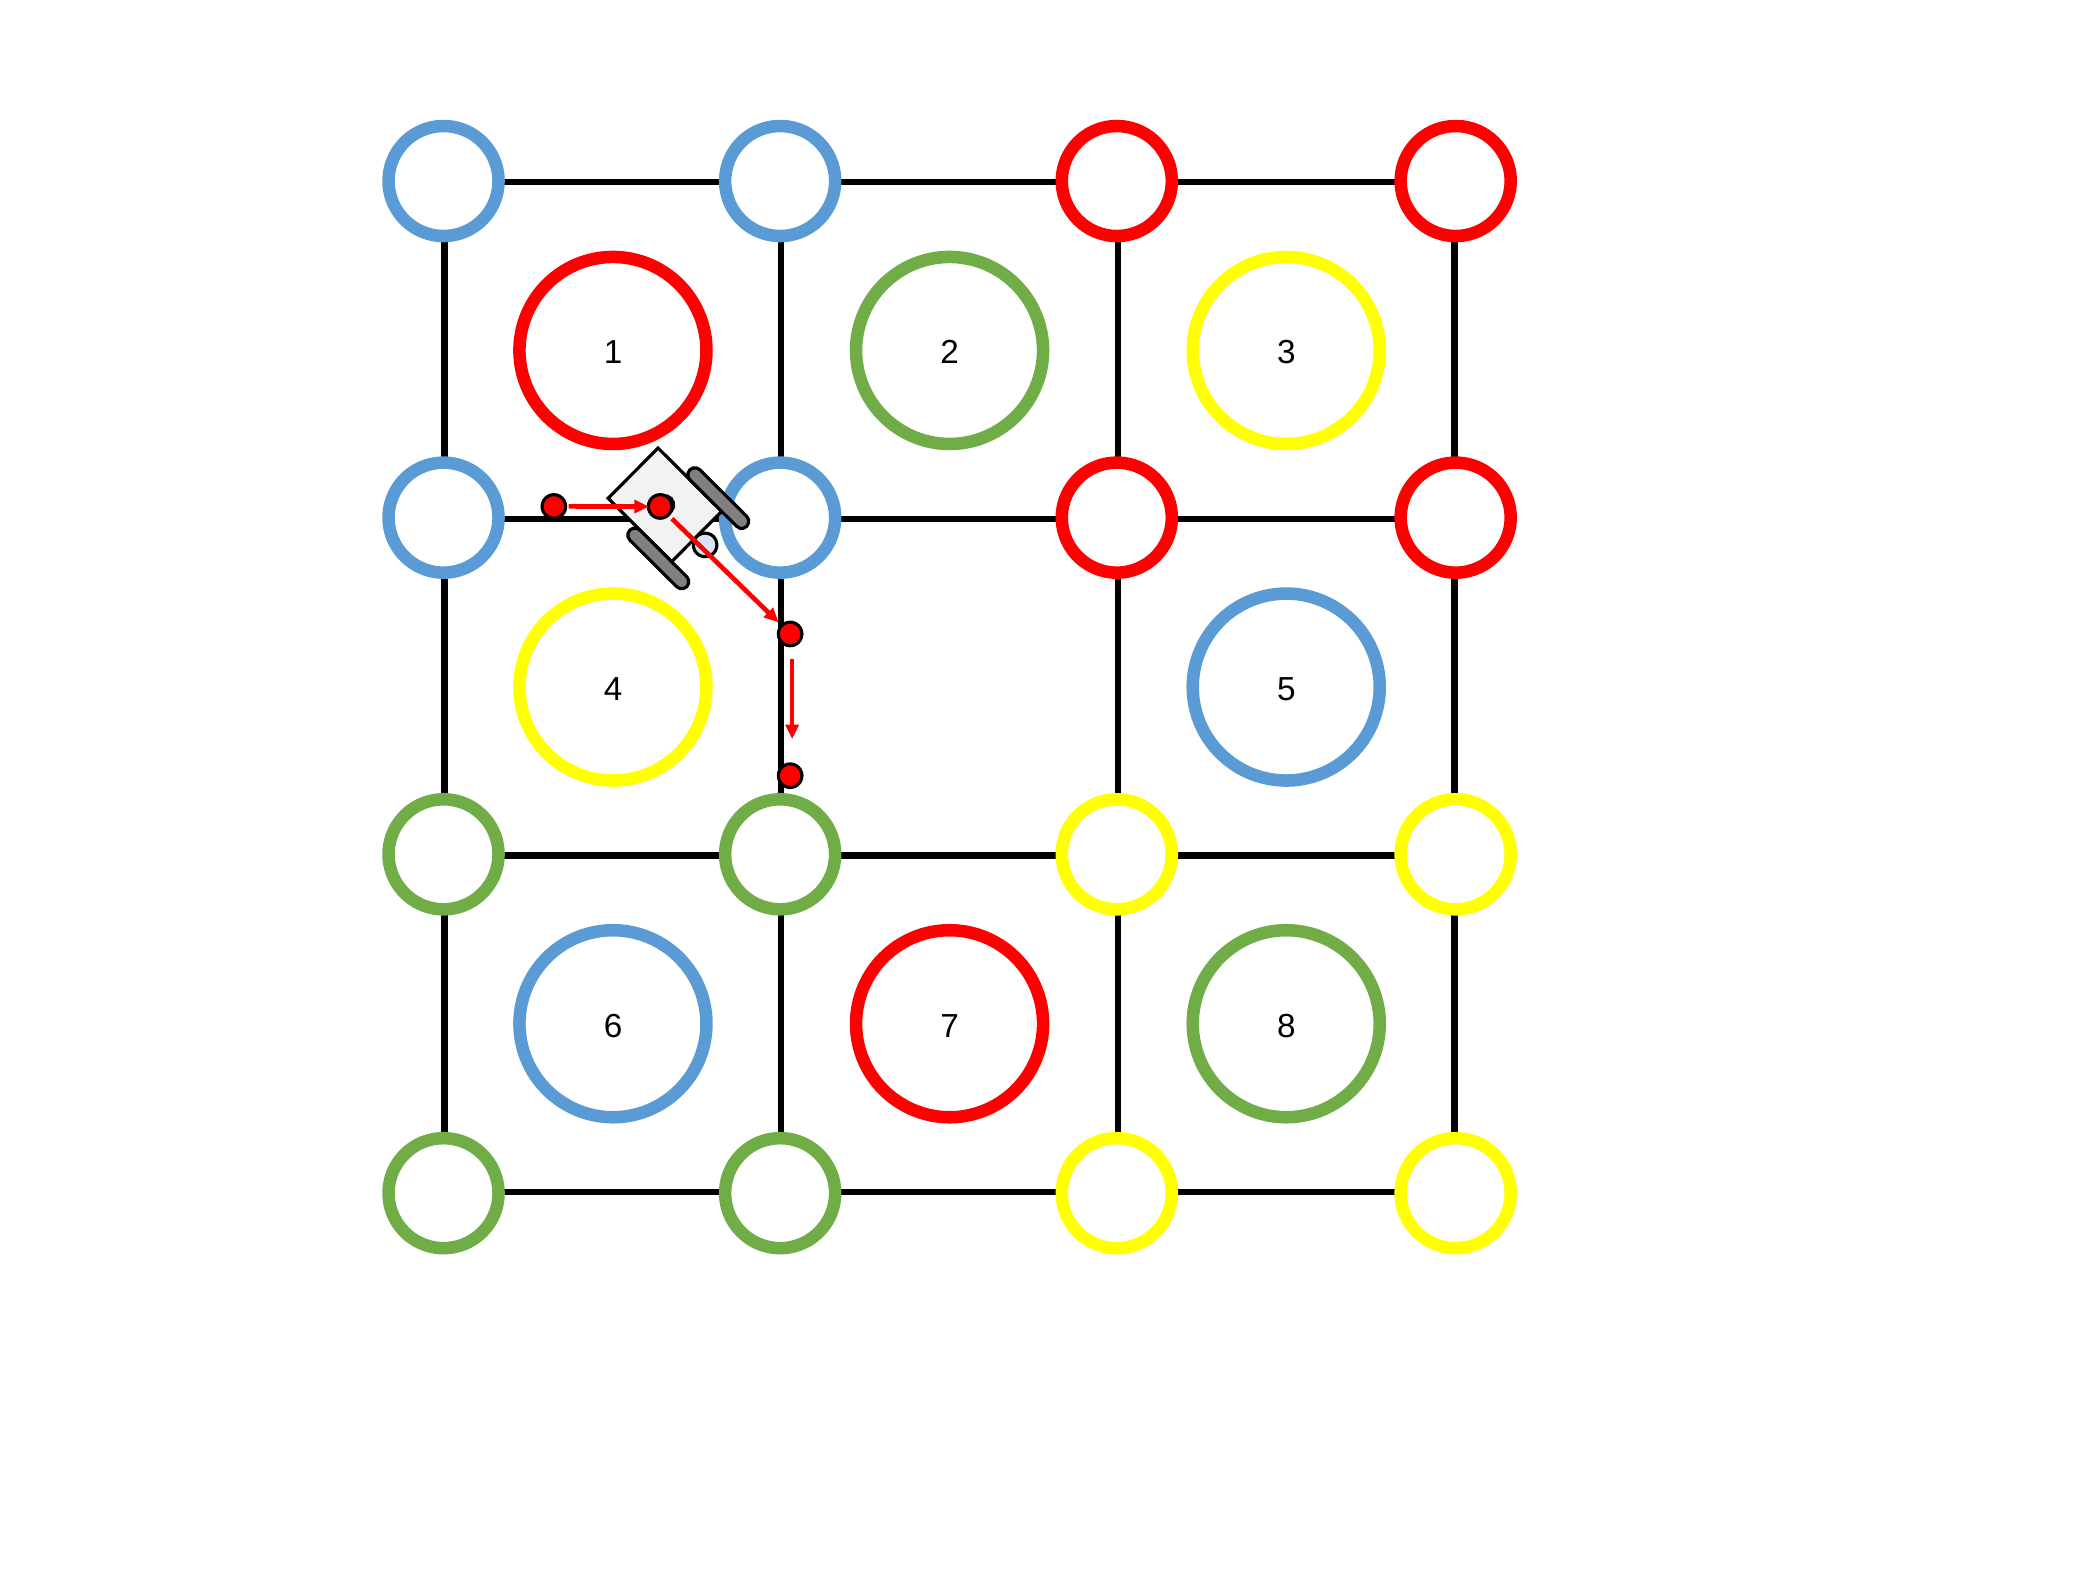

1
2
3

4
5

6
7
8